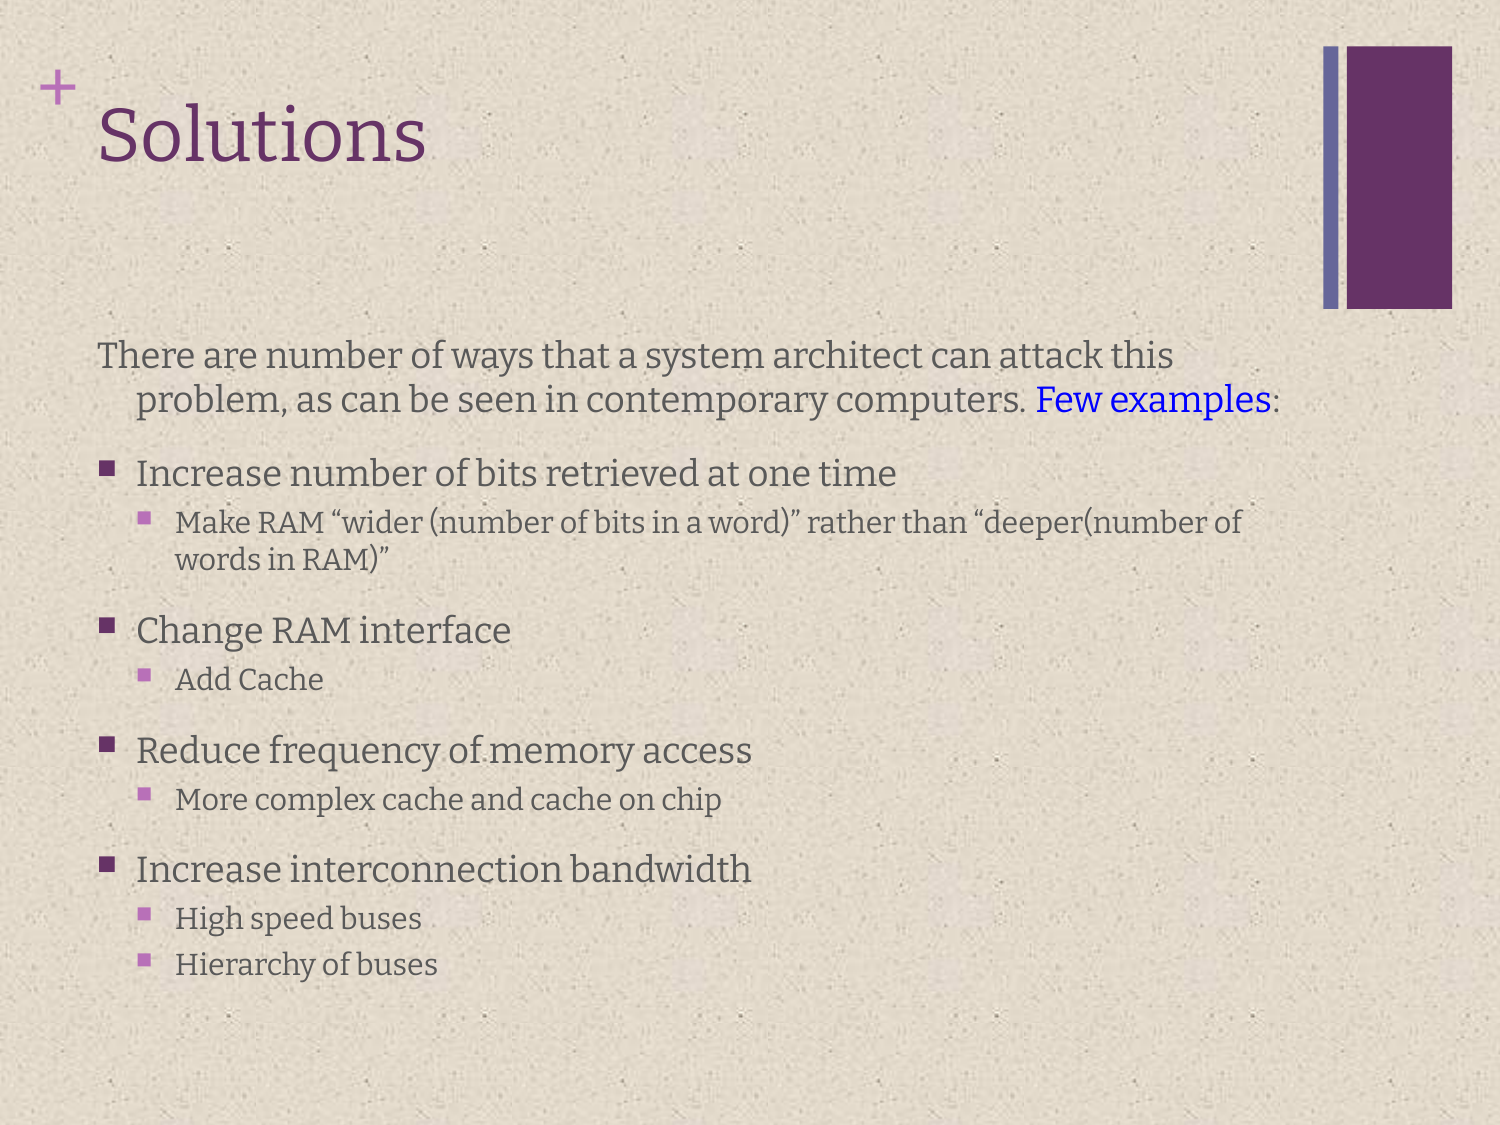

# Solutions
There are number of ways that a system architect can attack this problem, as can be seen in contemporary computers. Few examples:
Increase number of bits retrieved at one time
Make RAM “wider (number of bits in a word)” rather than “deeper(number of words in RAM)”
Change RAM interface
Add Cache
Reduce frequency of memory access
More complex cache and cache on chip
Increase interconnection bandwidth
High speed buses
Hierarchy of buses